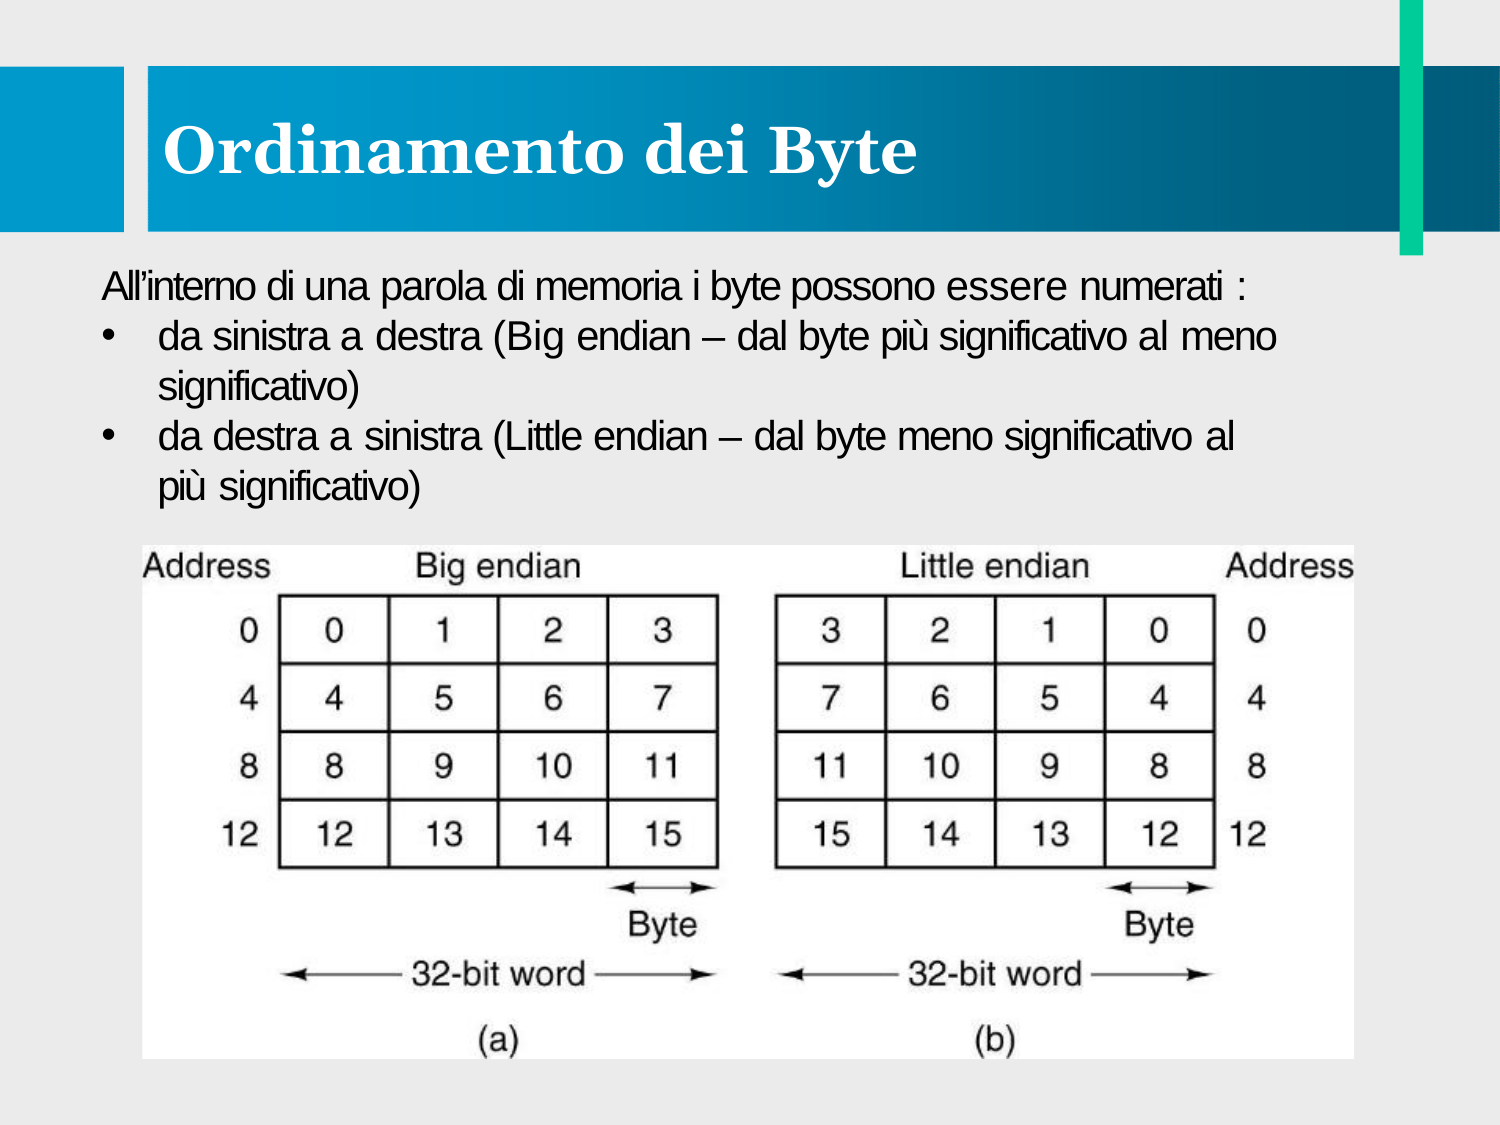

# Ordinamento dei Byte

All’interno di una parola di memoria i byte possono essere numerati :
da sinistra a destra (Big endian – dal byte più significativo al meno  significativo)
da destra a sinistra (Little endian – dal byte meno significativo al
più significativo)